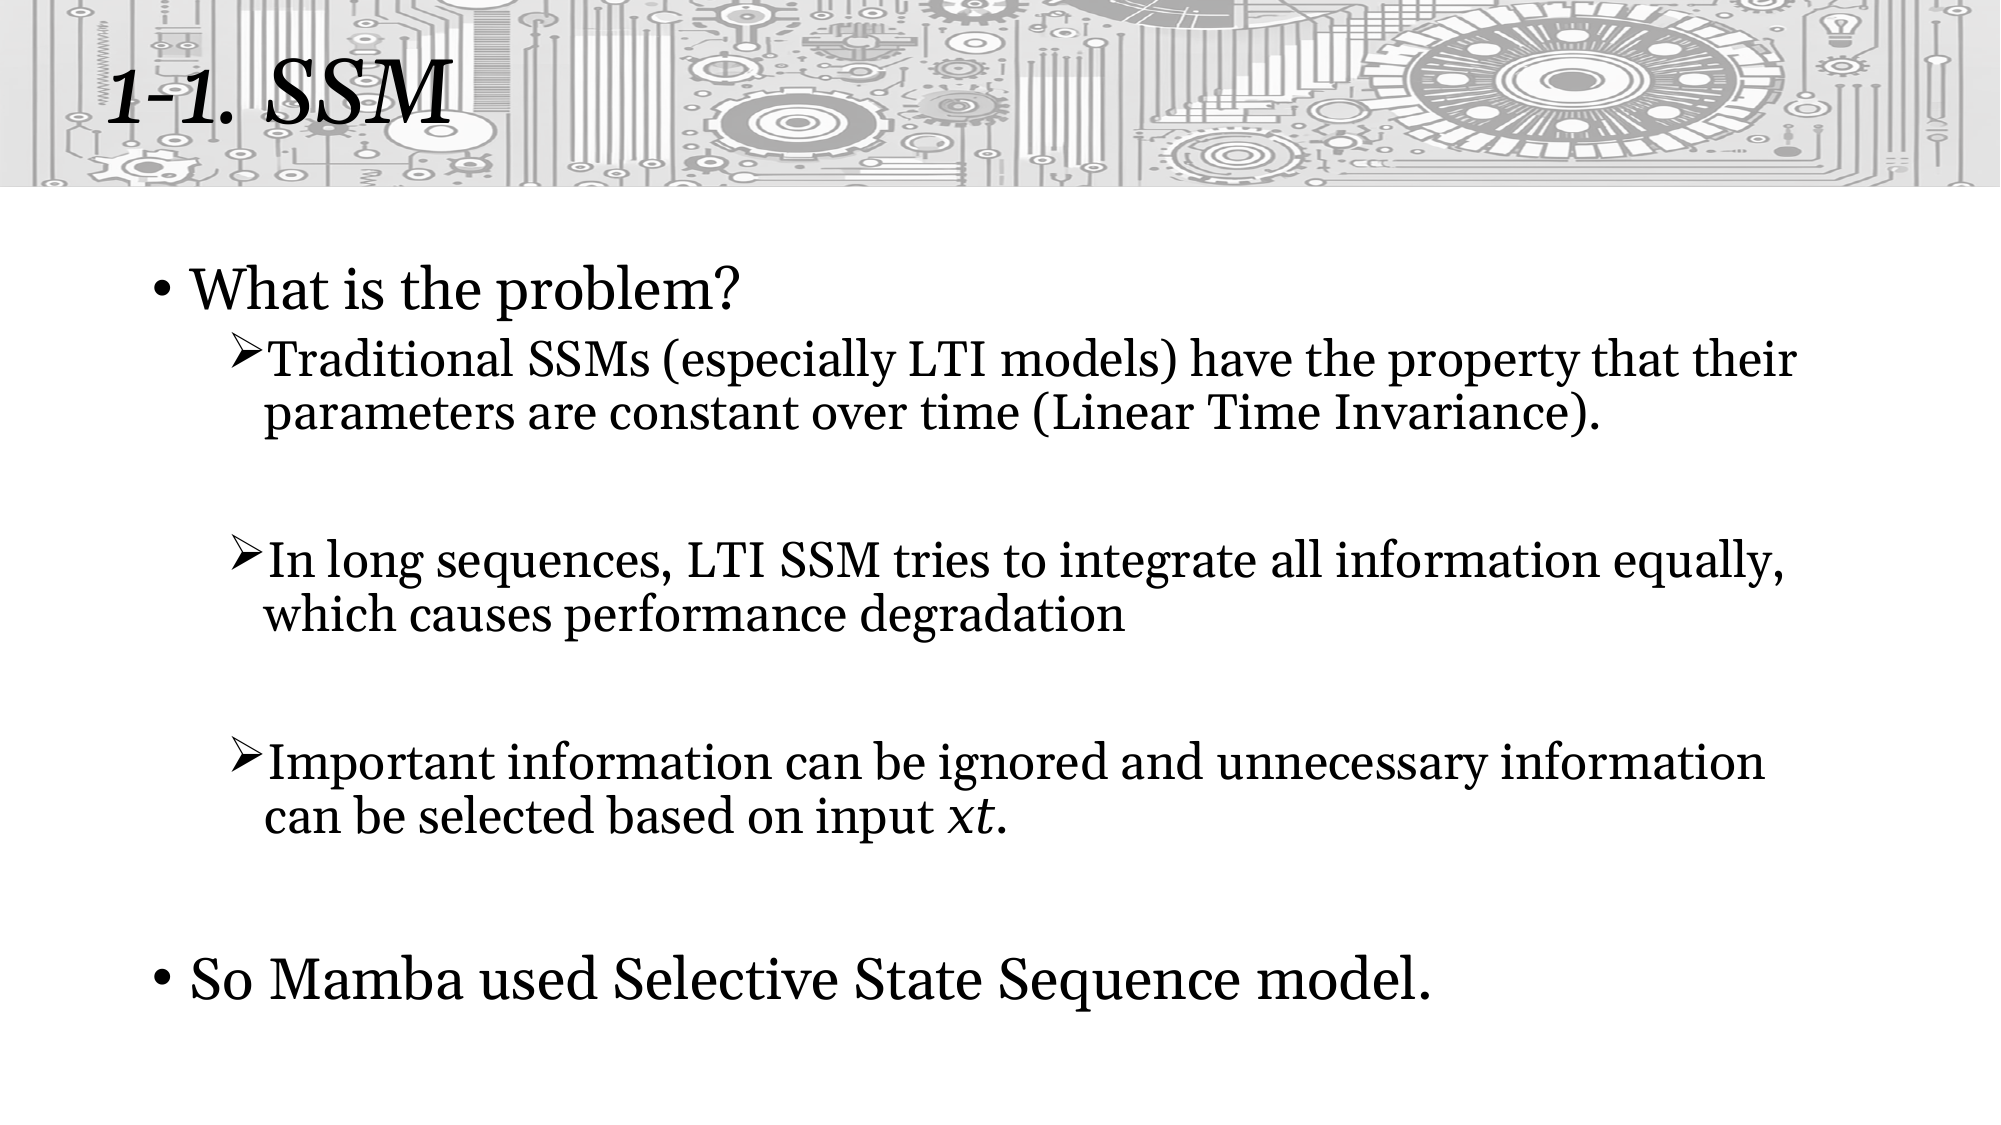

# 1-1. SSM

What is the problem?
Traditional SSMs (especially LTI models) have the property that their parameters are constant over time (Linear Time Invariance).

In long sequences, LTI SSM tries to integrate all information equally, which causes performance degradation

Important information can be ignored and unnecessary information can be selected based on input 𝑥𝑡.

So Mamba used Selective State Sequence model.